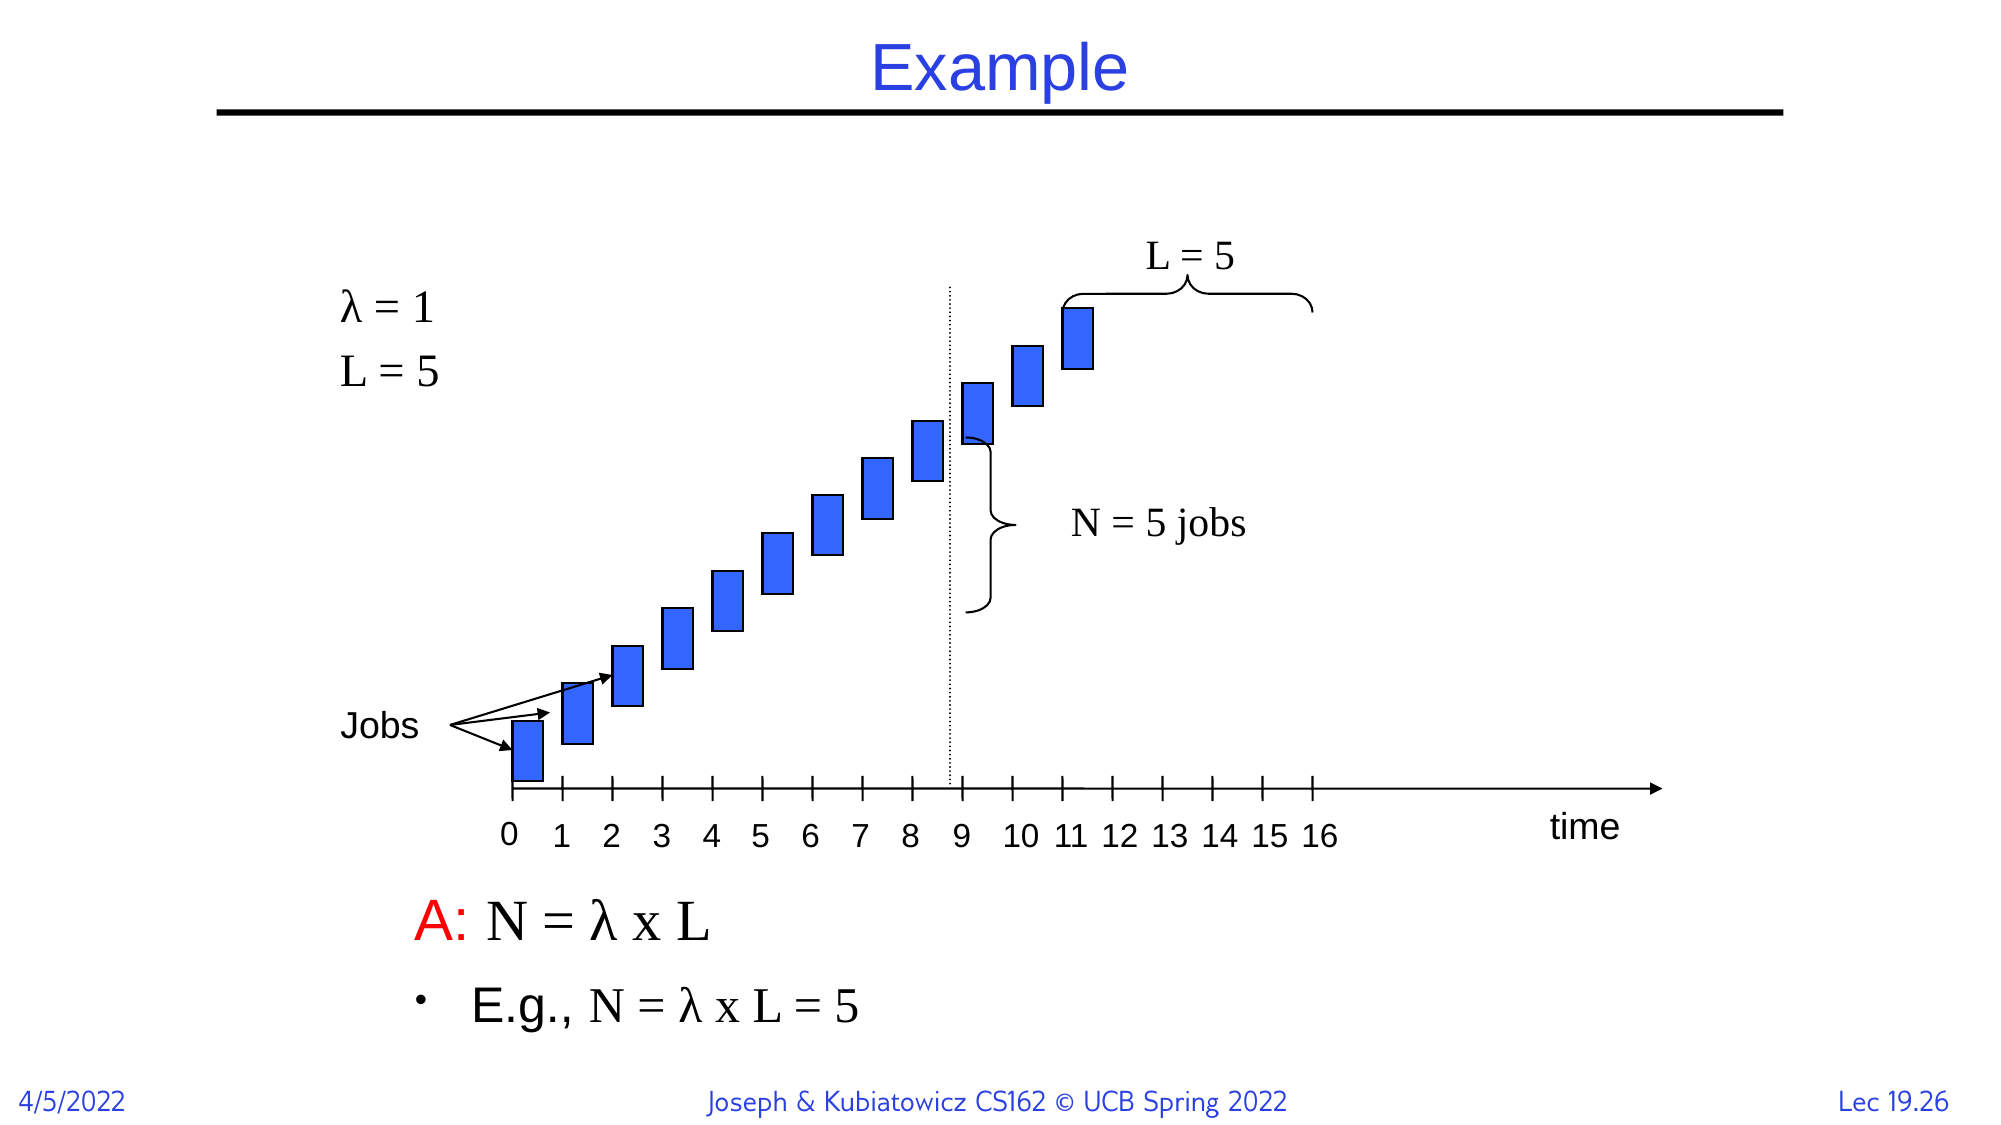

# Example

L = 5
λ = 1
L = 5

N = 5 jobs

Jobs

time
0
1
2
3
4
5
6
7
8
9
10
11
12
13
14
15
16
A: N = λ x L
E.g., N = λ x L = 5